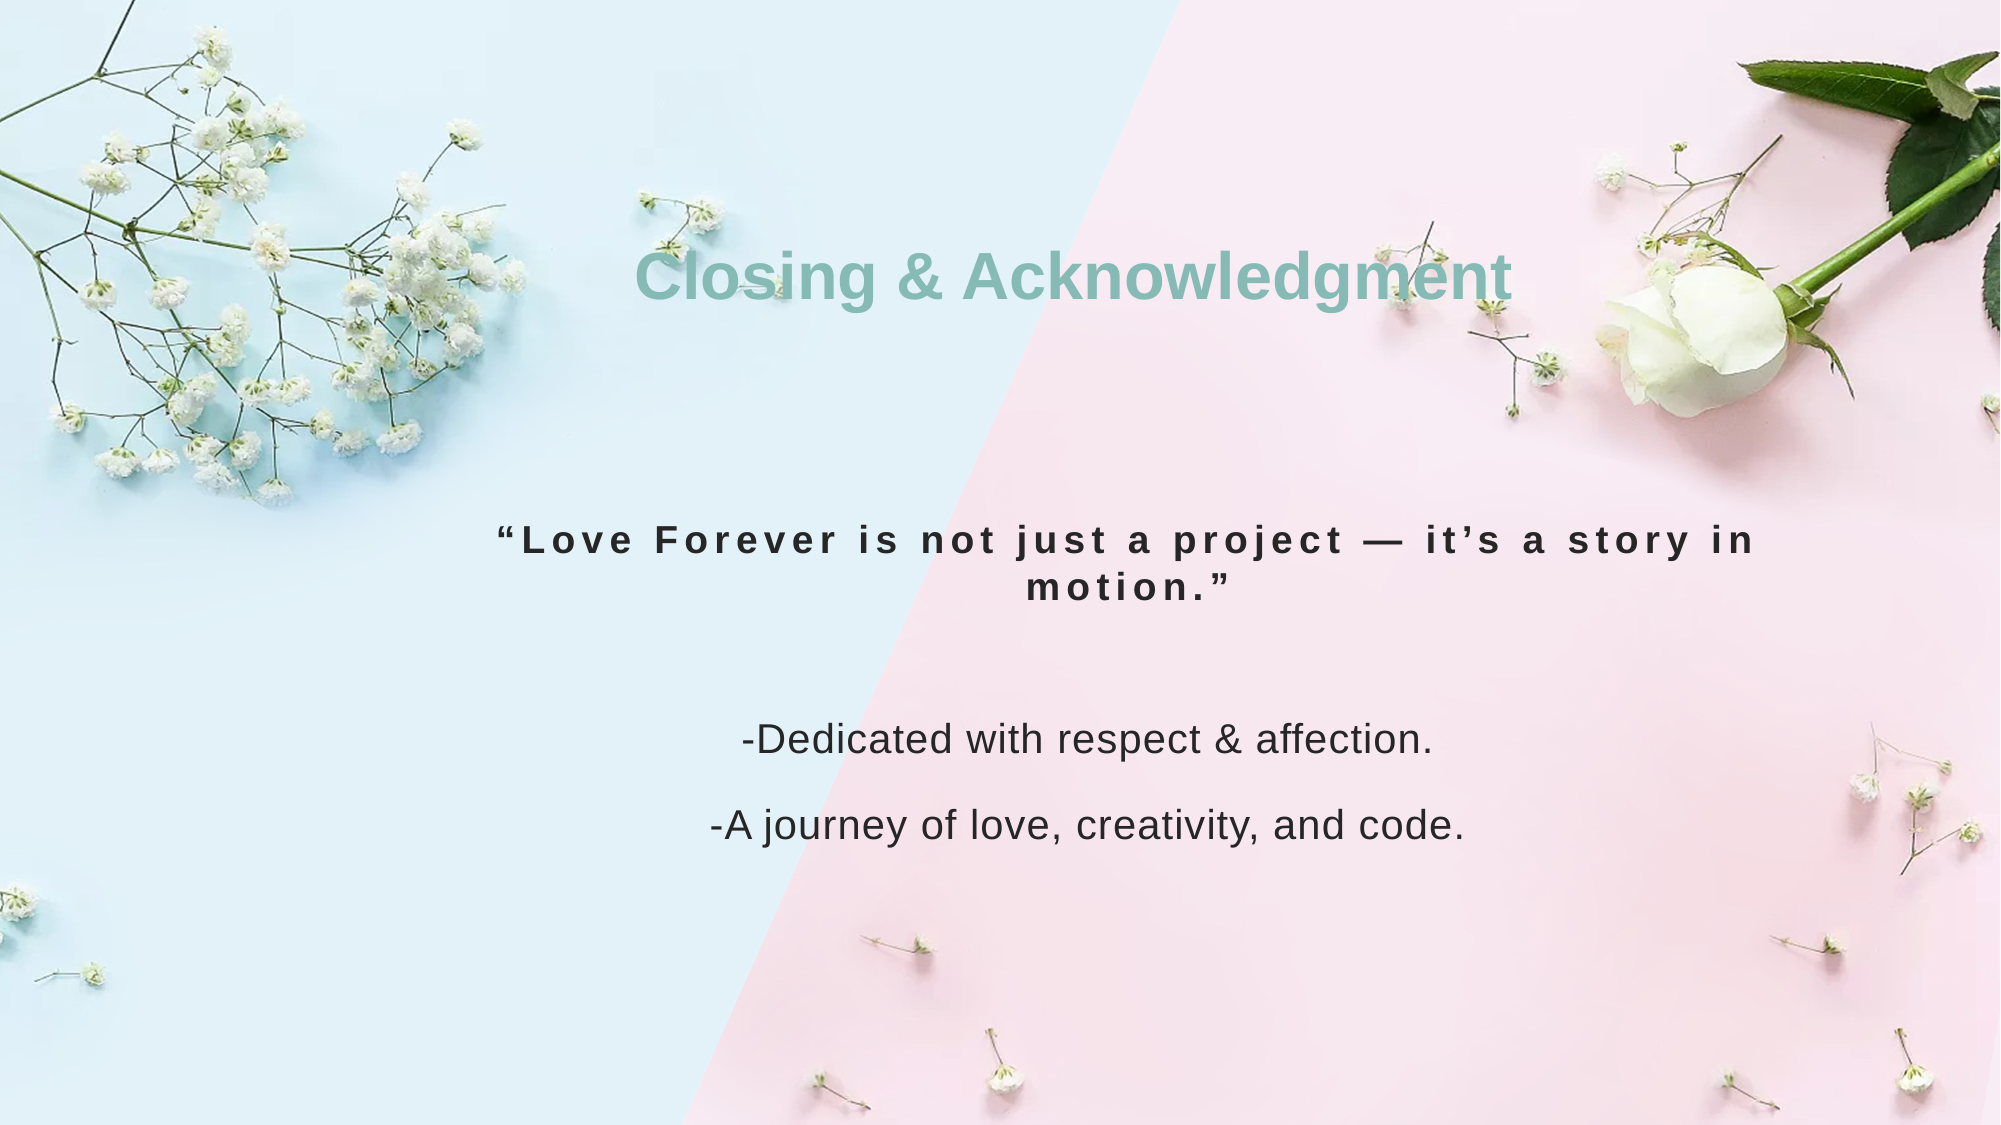

Closing & Acknowledgment
# “Love Forever is not just a project — it’s a story in motion.”
-Dedicated with respect & affection.
-A journey of love, creativity, and code.